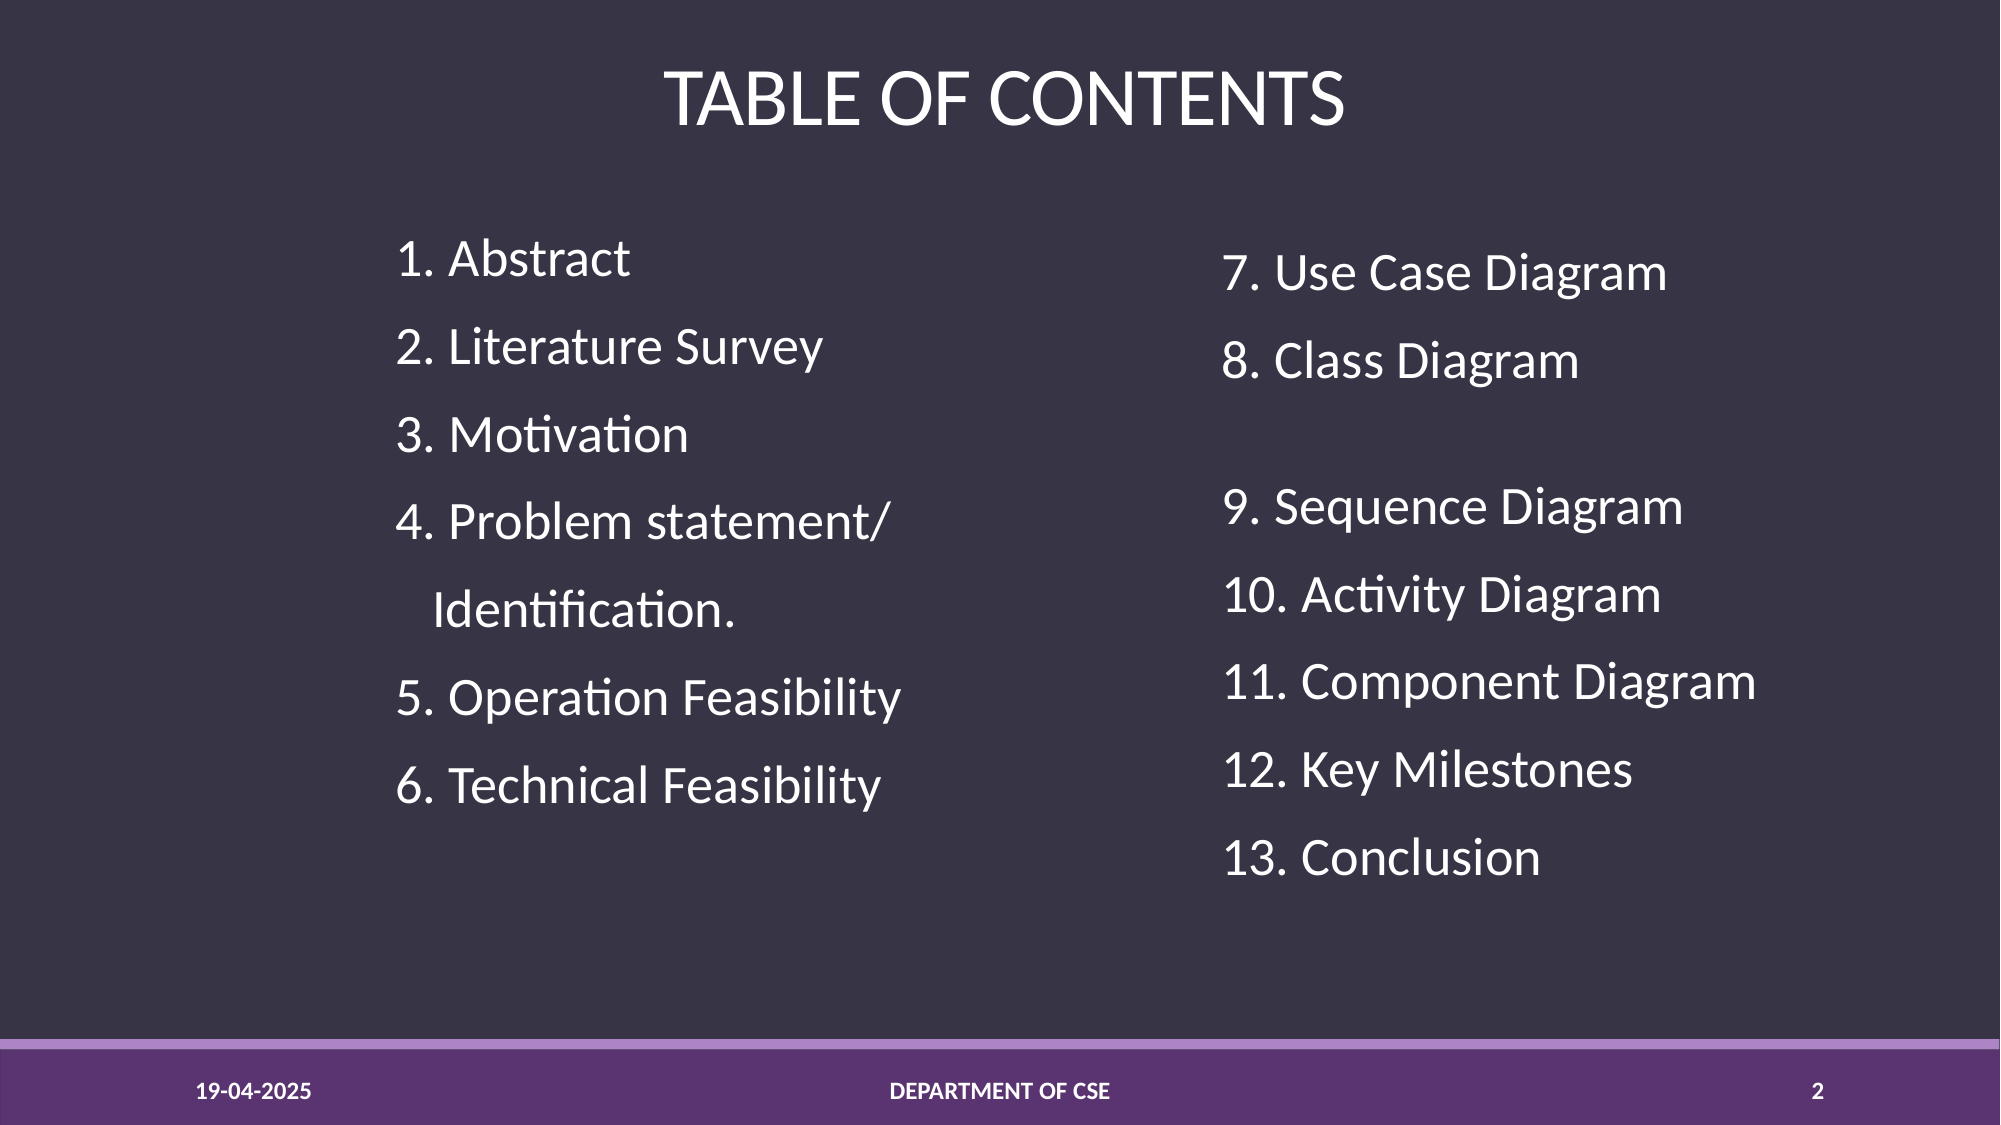

TABLE OF CONTENTS
1. Abstract
2. Literature Survey
3. Motivation
4. Problem statement/
   Identification.
5. Operation Feasibility
6. Technical Feasibility
7. Use Case Diagram
8. Class Diagram
9. Sequence Diagram
10. Activity Diagram
11. Component Diagram
12. Key Milestones
13. Conclusion
19-04-2025
Department of CSE
2